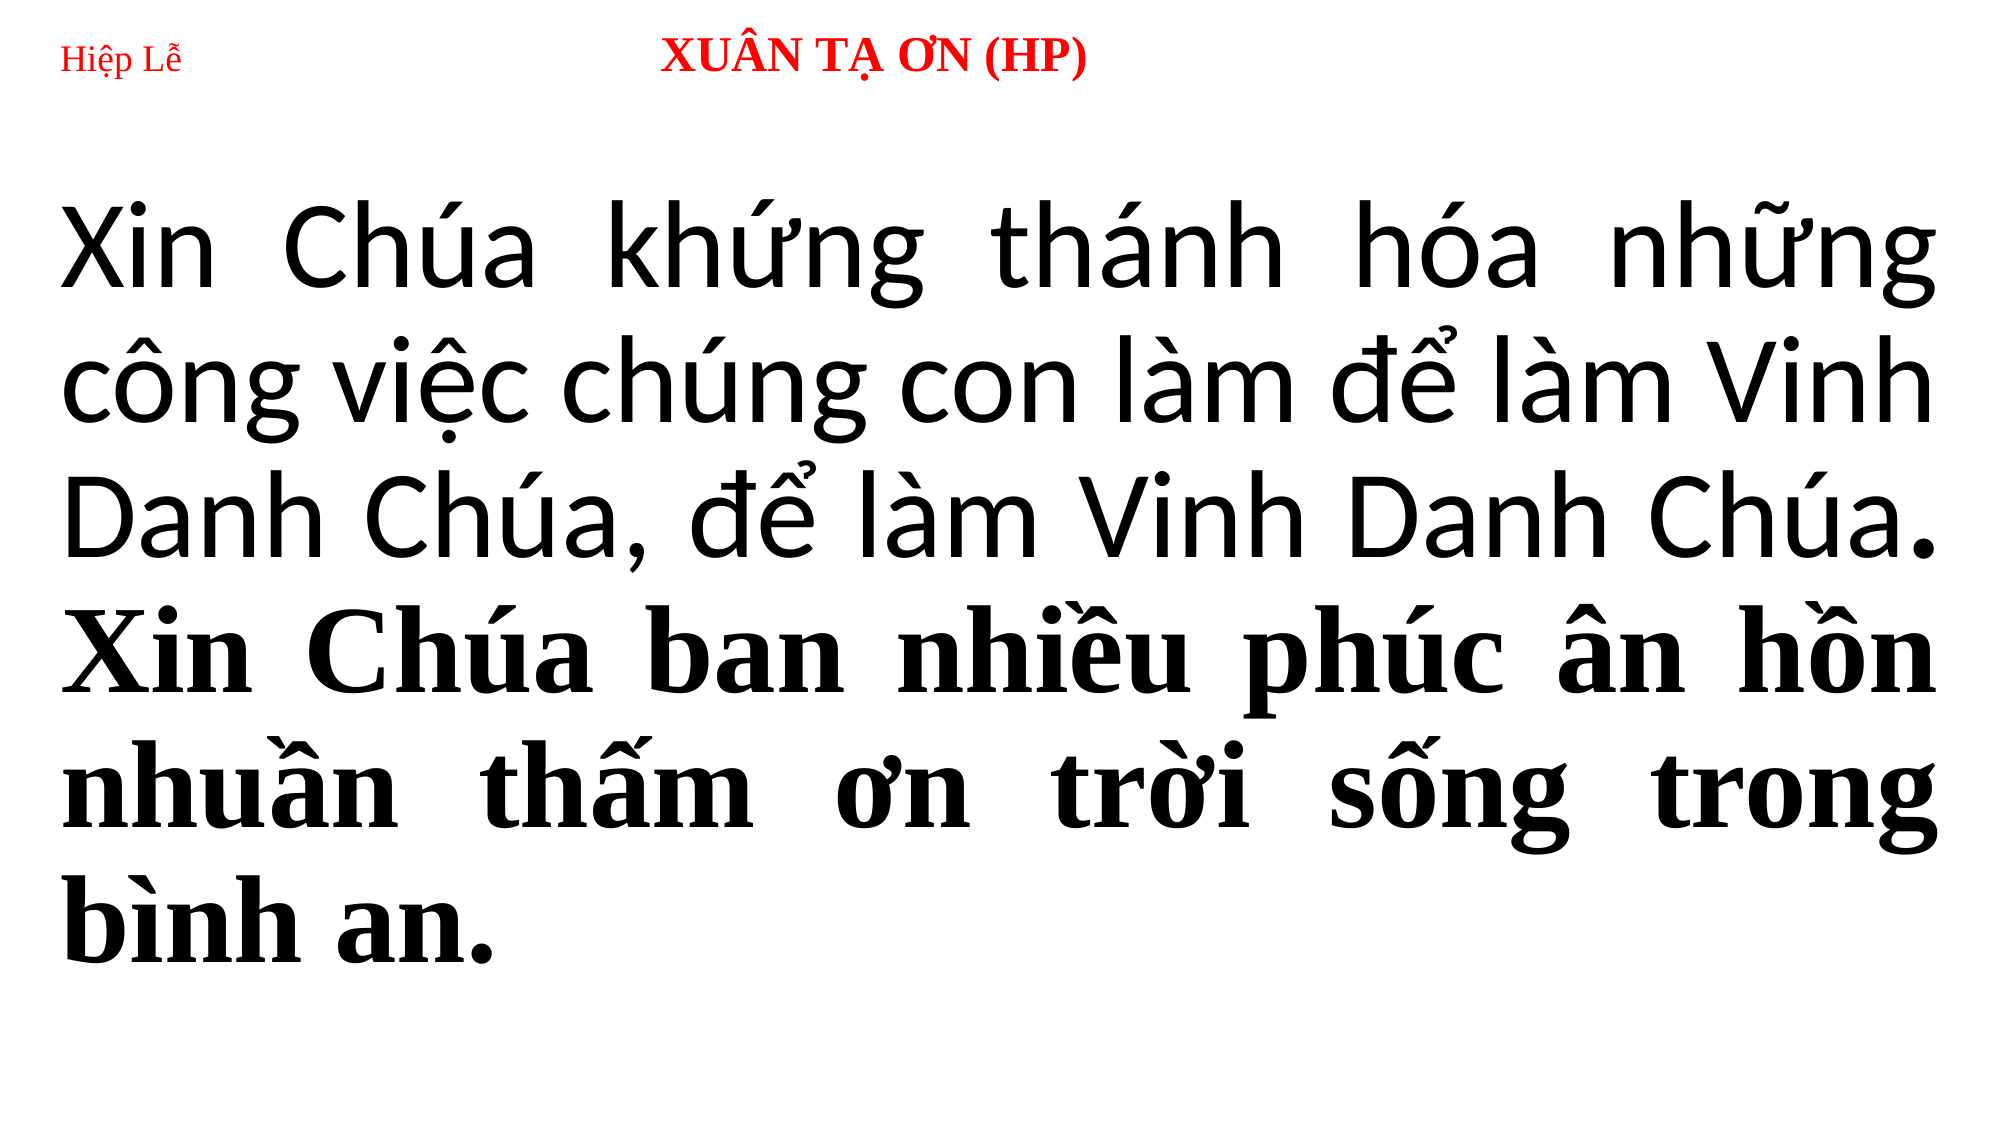

# Hiệp Lễ                                   	XUÂN TẠ ƠN (HP)
Xin Chúa khứng thánh hóa những công việc chúng con làm để làm Vinh Danh Chúa, để làm Vinh Danh Chúa. Xin Chúa ban nhiều phúc ân hồn nhuần thấm ơn trời sống trong bình an.